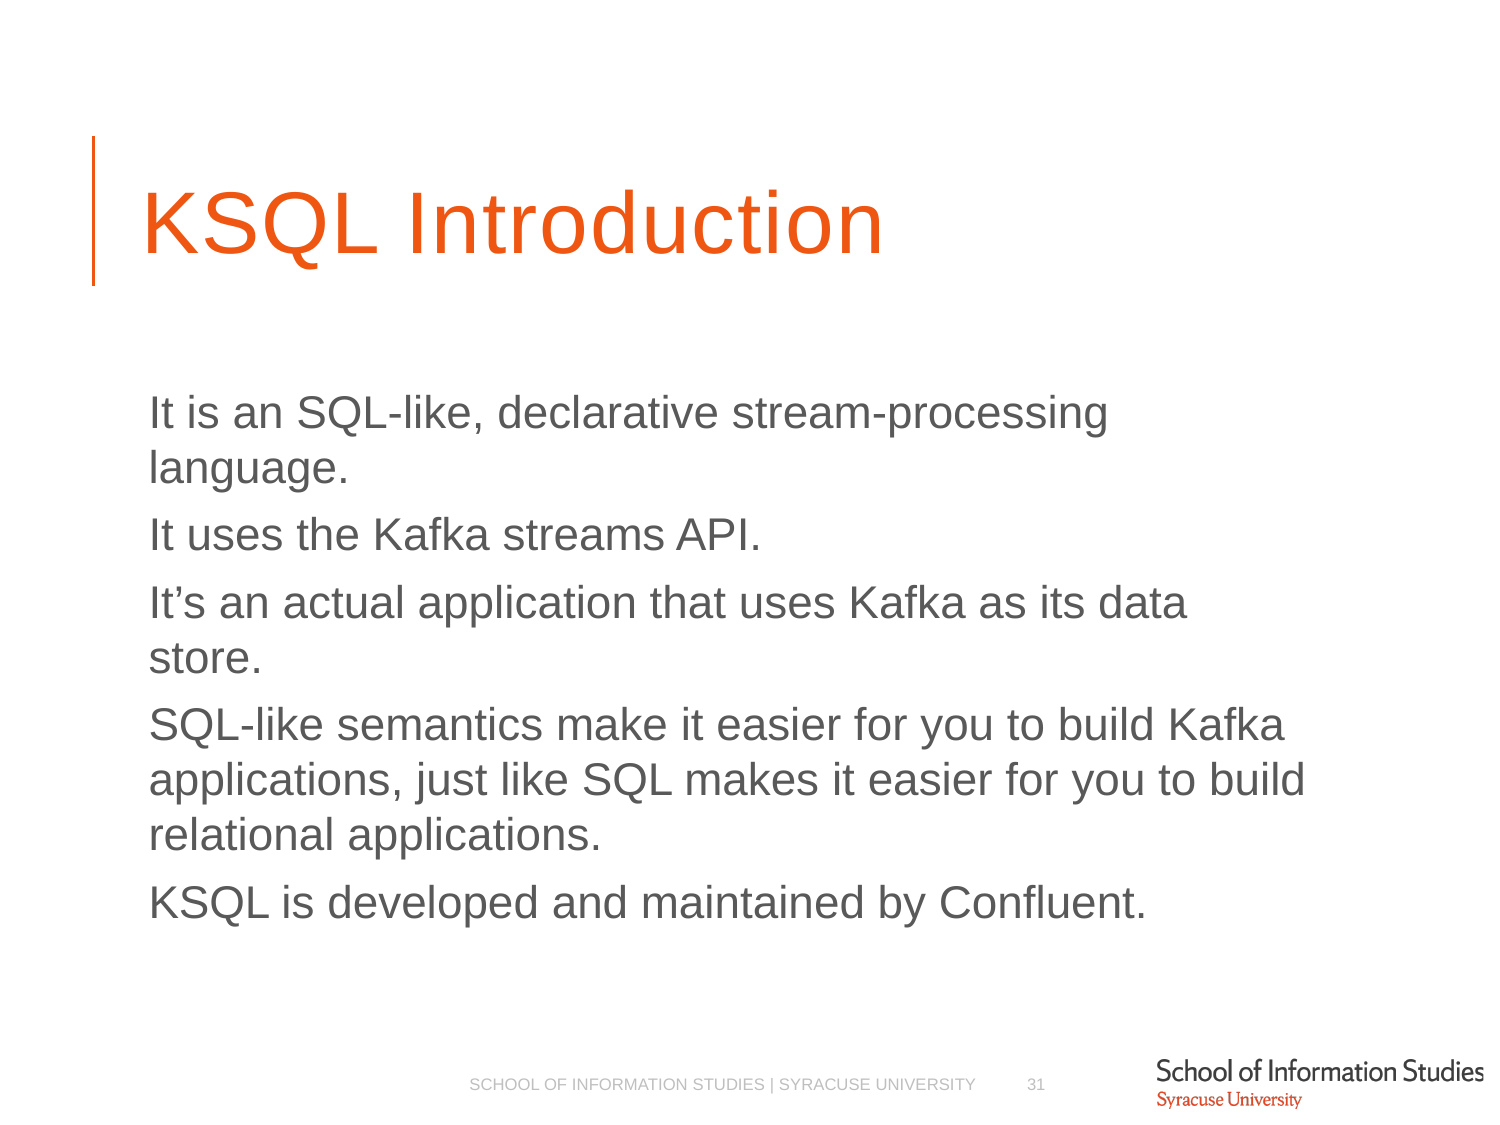

# KSQL Introduction
It is an SQL-like, declarative stream-processing language.
It uses the Kafka streams API.
It’s an actual application that uses Kafka as its data store.
SQL-like semantics make it easier for you to build Kafka applications, just like SQL makes it easier for you to build relational applications.
KSQL is developed and maintained by Confluent.
School of Information Studies | Syracuse University
31